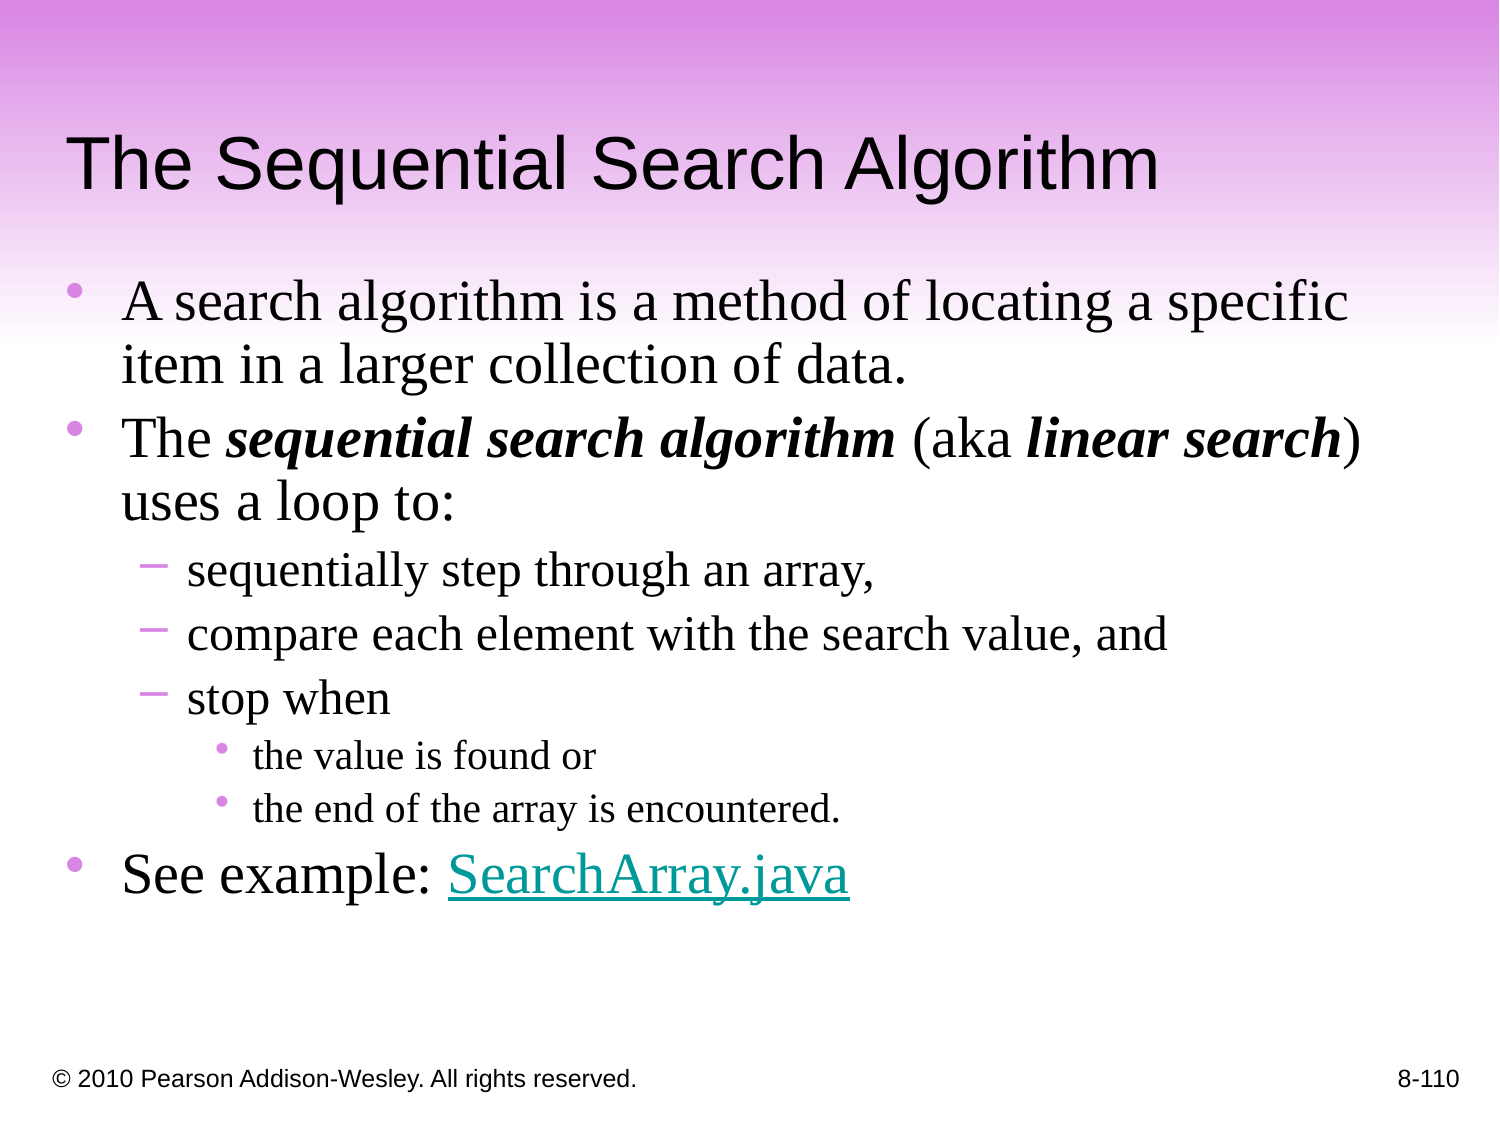

The Sequential Search Algorithm
A search algorithm is a method of locating a specific item in a larger collection of data.
The sequential search algorithm (aka linear search) uses a loop to:
sequentially step through an array,
compare each element with the search value, and
stop when
the value is found or
the end of the array is encountered.
See example: SearchArray.java
8-110